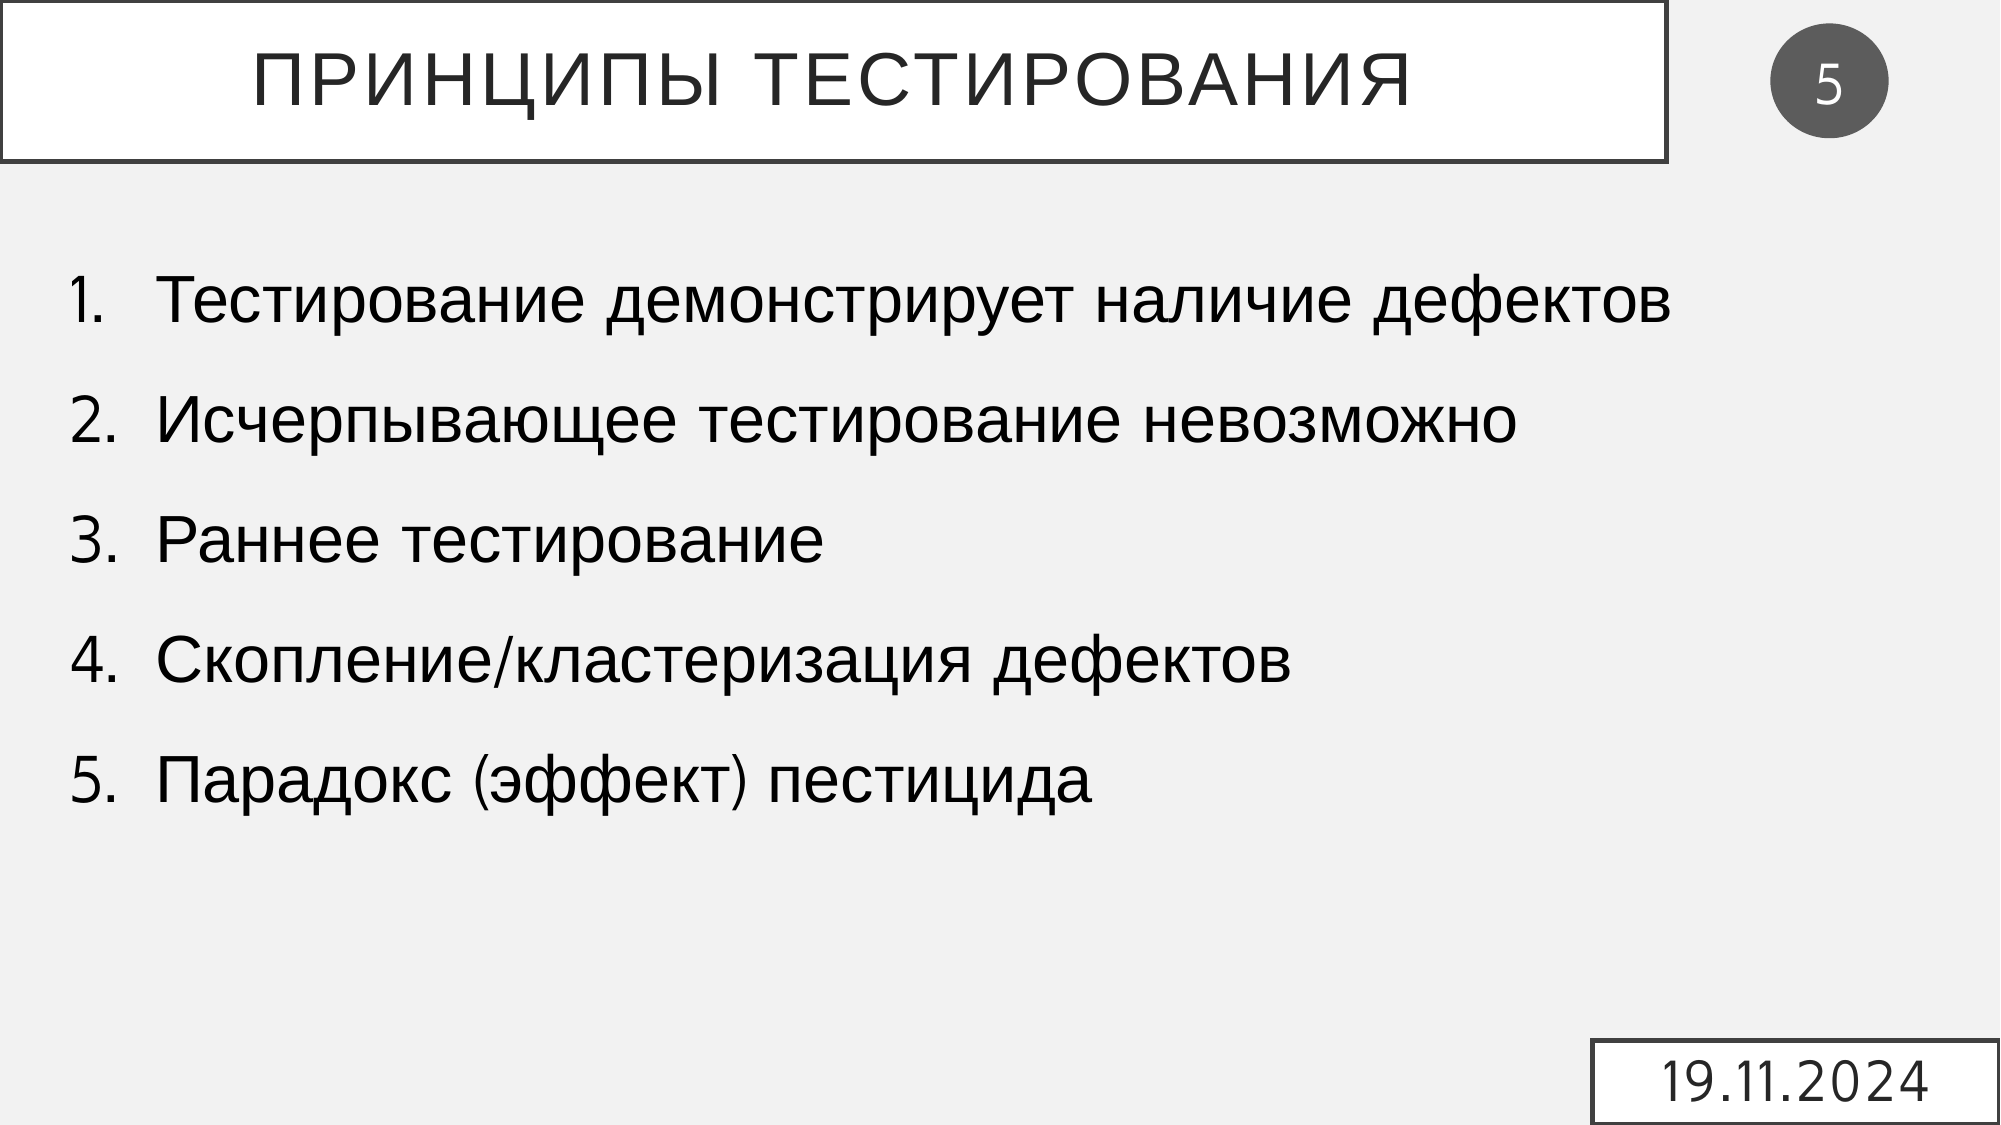

# ПРИНЦИПЫ ТЕСТИРОВАНИЯ

5
Тестирование демонстрирует наличие дефектов
Исчерпывающее тестирование невозможно
Раннее тестирование
Скопление/кластеризация дефектов
Парадокс (эффект) пестицида

19.11.2024